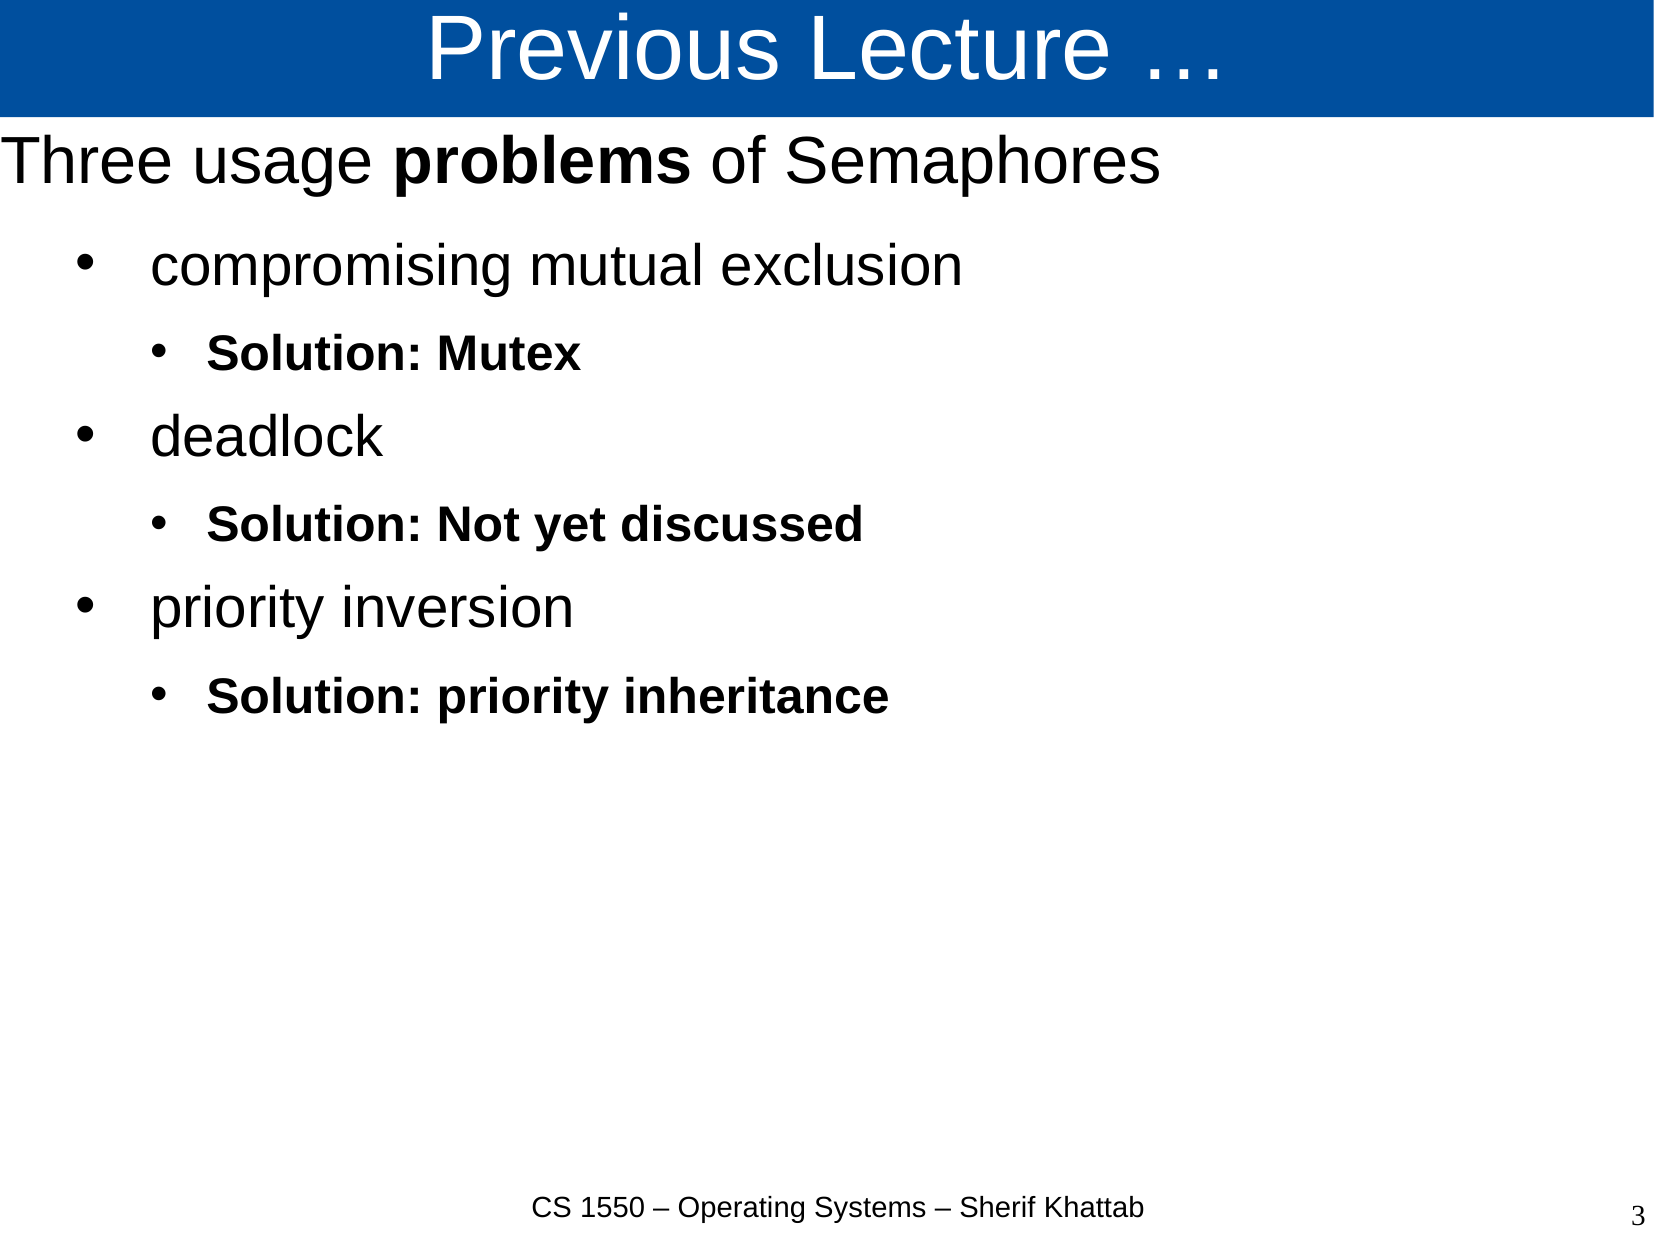

# Previous Lecture …
Three usage problems of Semaphores
compromising mutual exclusion
Solution: Mutex
deadlock
Solution: Not yet discussed
priority inversion
Solution: priority inheritance
CS 1550 – Operating Systems – Sherif Khattab
3